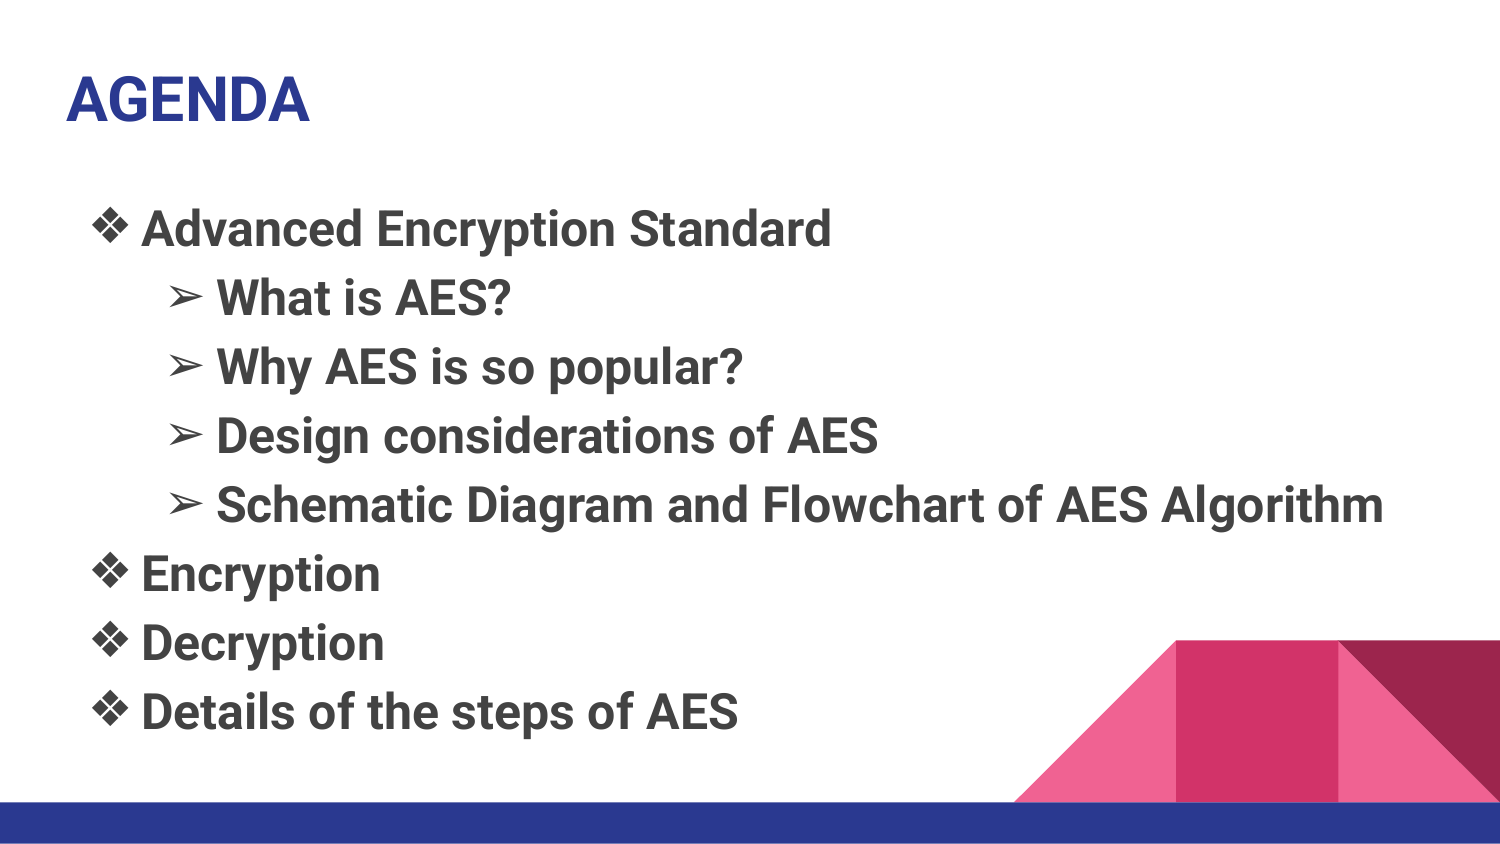

# AGENDA
Advanced Encryption Standard
What is AES?
Why AES is so popular?
Design considerations of AES
Schematic Diagram and Flowchart of AES Algorithm
Encryption
Decryption
Details of the steps of AES